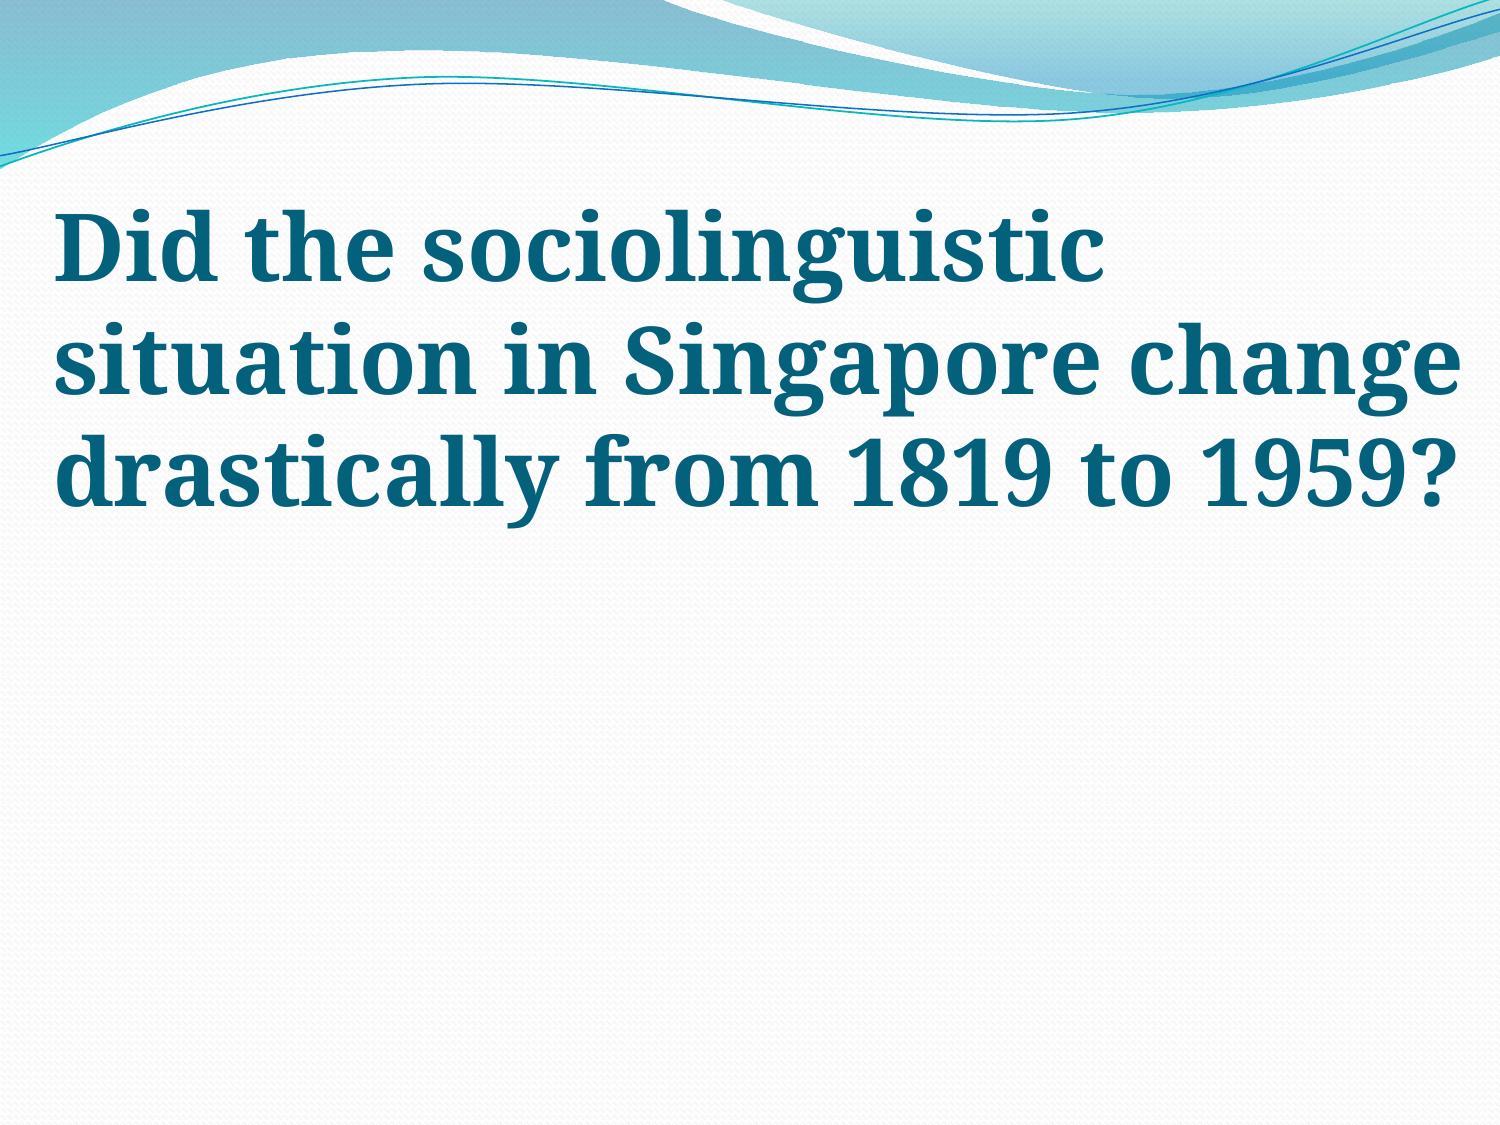

# Did the sociolinguistic situation in Singapore change drastically from 1819 to 1959?